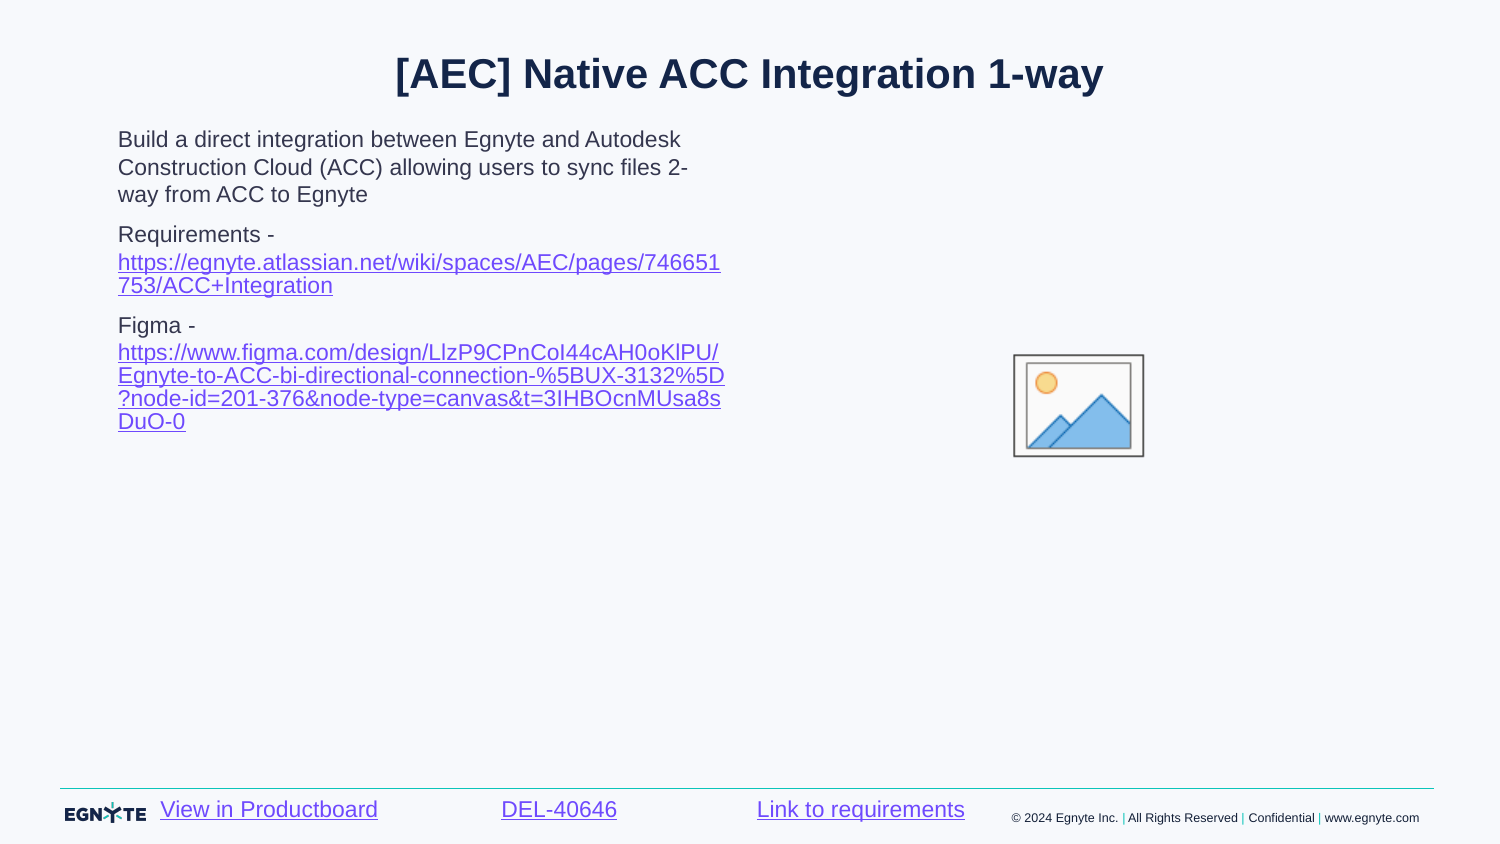

# [AEC] Native ACC Integration 1-way
Build a direct integration between Egnyte and Autodesk Construction Cloud (ACC) allowing users to sync files 2-way from ACC to Egnyte
Requirements -https://egnyte.atlassian.net/wiki/spaces/AEC/pages/746651753/ACC+Integration
Figma -https://www.figma.com/design/LlzP9CPnCoI44cAH0oKlPU/Egnyte-to-ACC-bi-directional-connection-%5BUX-3132%5D?node-id=201-376&node-type=canvas&t=3IHBOcnMUsa8sDuO-0

Link to requirements
DEL-40646
View in Productboard